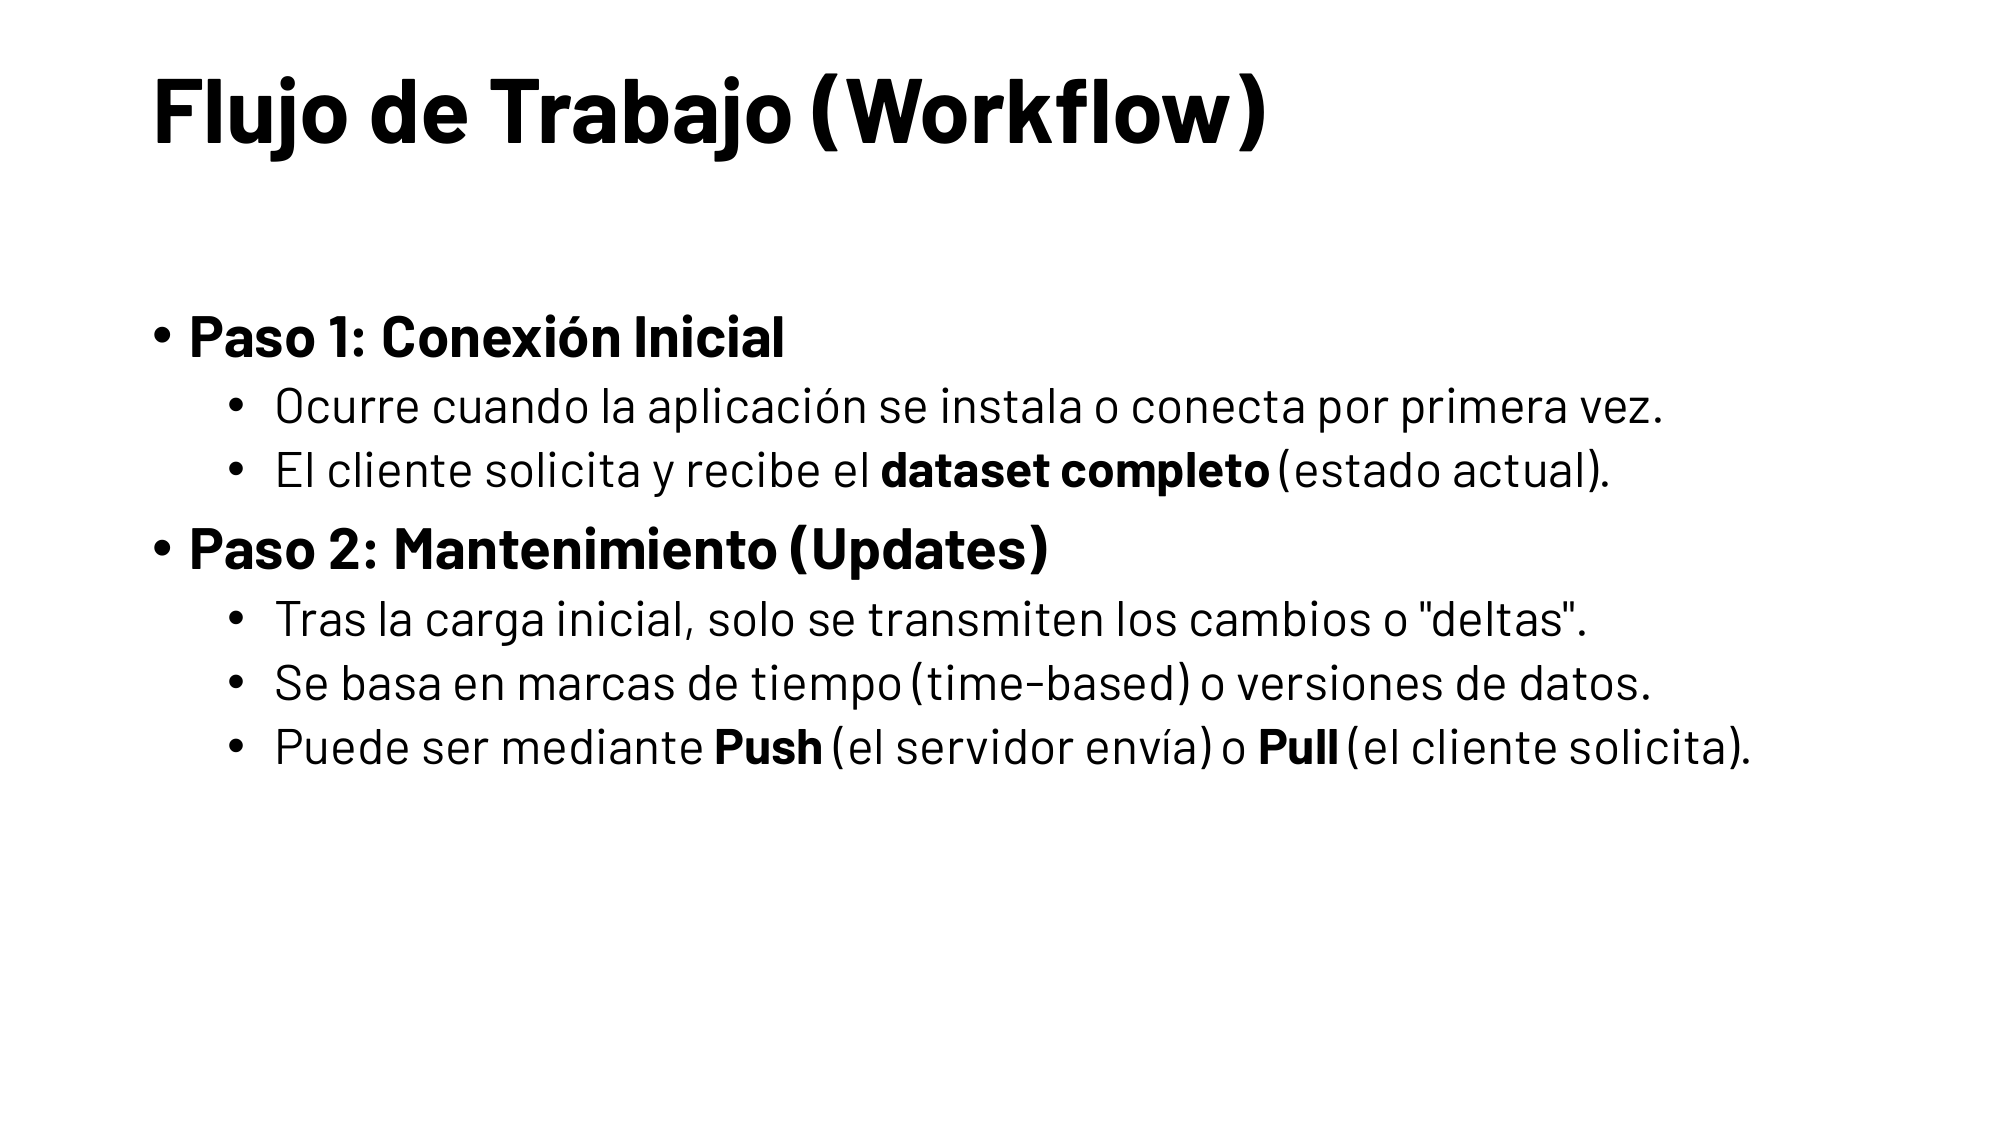

# Flujo de Trabajo (Workflow)
Paso 1: Conexión Inicial
Ocurre cuando la aplicación se instala o conecta por primera vez.
El cliente solicita y recibe el dataset completo (estado actual).
Paso 2: Mantenimiento (Updates)
Tras la carga inicial, solo se transmiten los cambios o "deltas".
Se basa en marcas de tiempo (time-based) o versiones de datos.
Puede ser mediante Push (el servidor envía) o Pull (el cliente solicita).